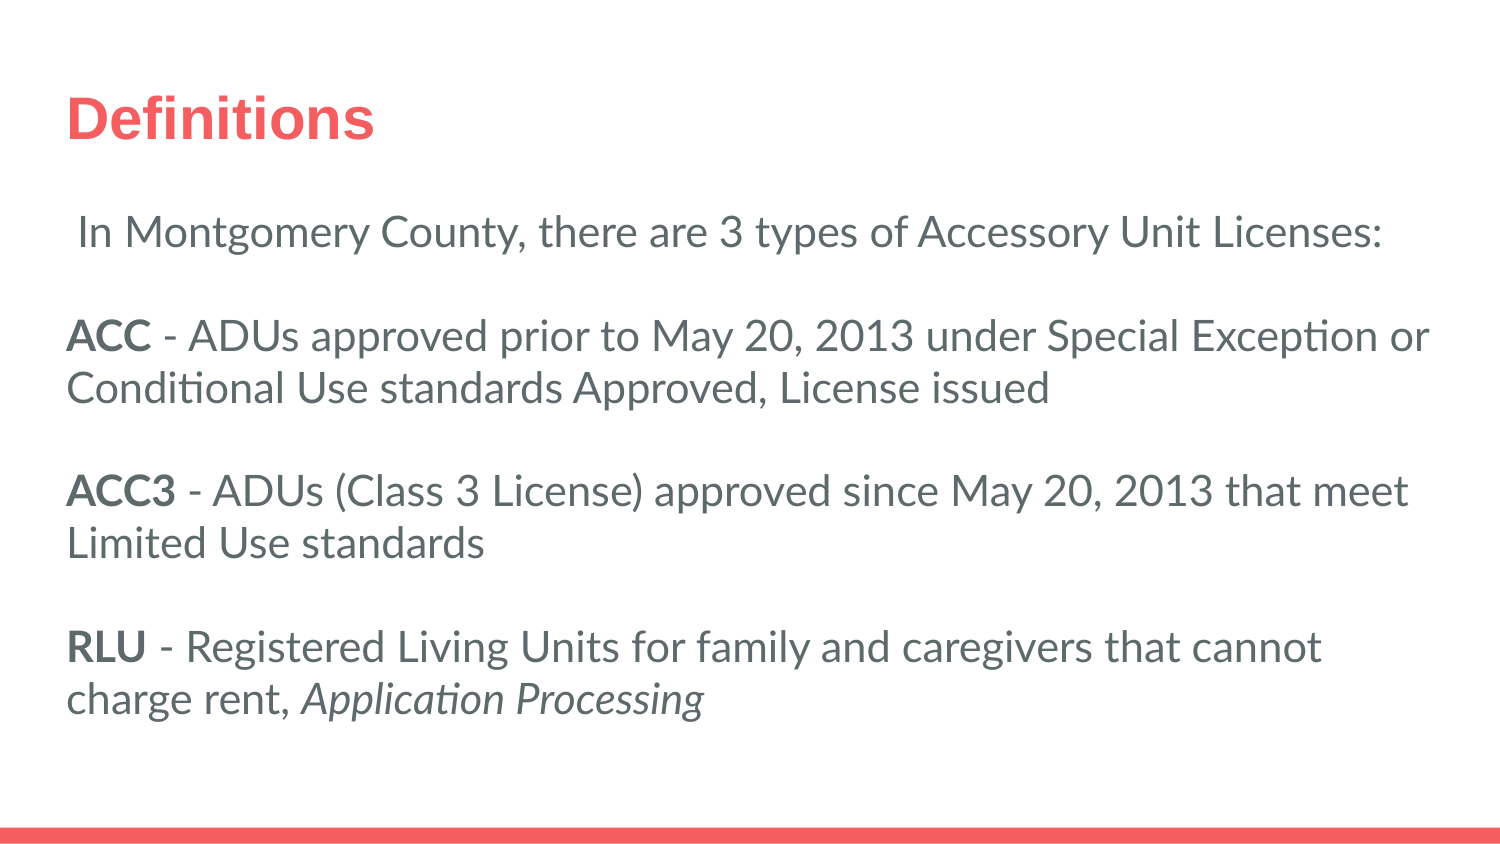

# Definitions
 In Montgomery County, there are 3 types of Accessory Unit Licenses:

ACC - ADUs approved prior to May 20, 2013 under Special Exception or Conditional Use standards Approved, License issued

ACC3 - ADUs (Class 3 License) approved since May 20, 2013 that meet Limited Use standards

RLU - Registered Living Units for family and caregivers that cannot charge rent, Application Processing